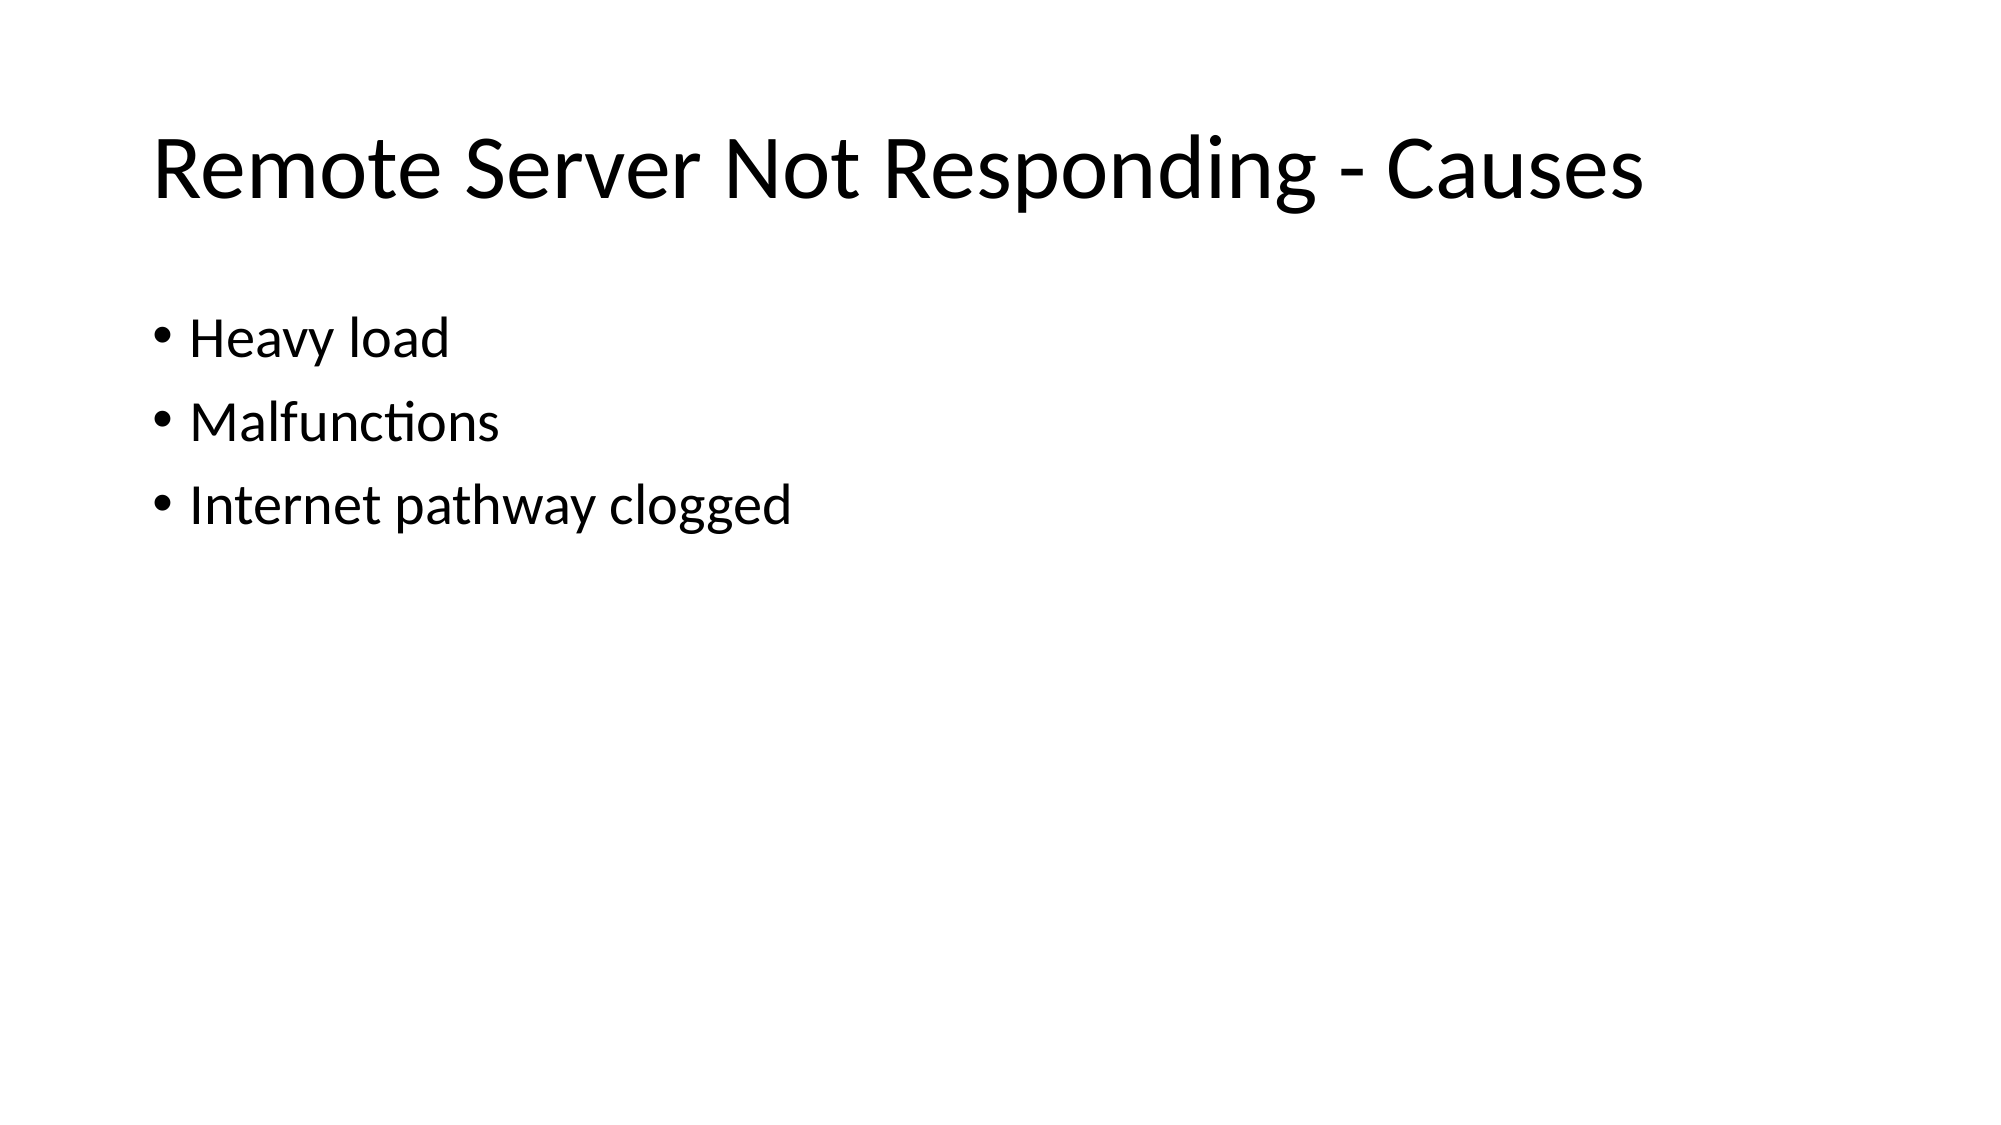

# Remote Server Not Responding - Causes
Heavy load
Malfunctions
Internet pathway clogged